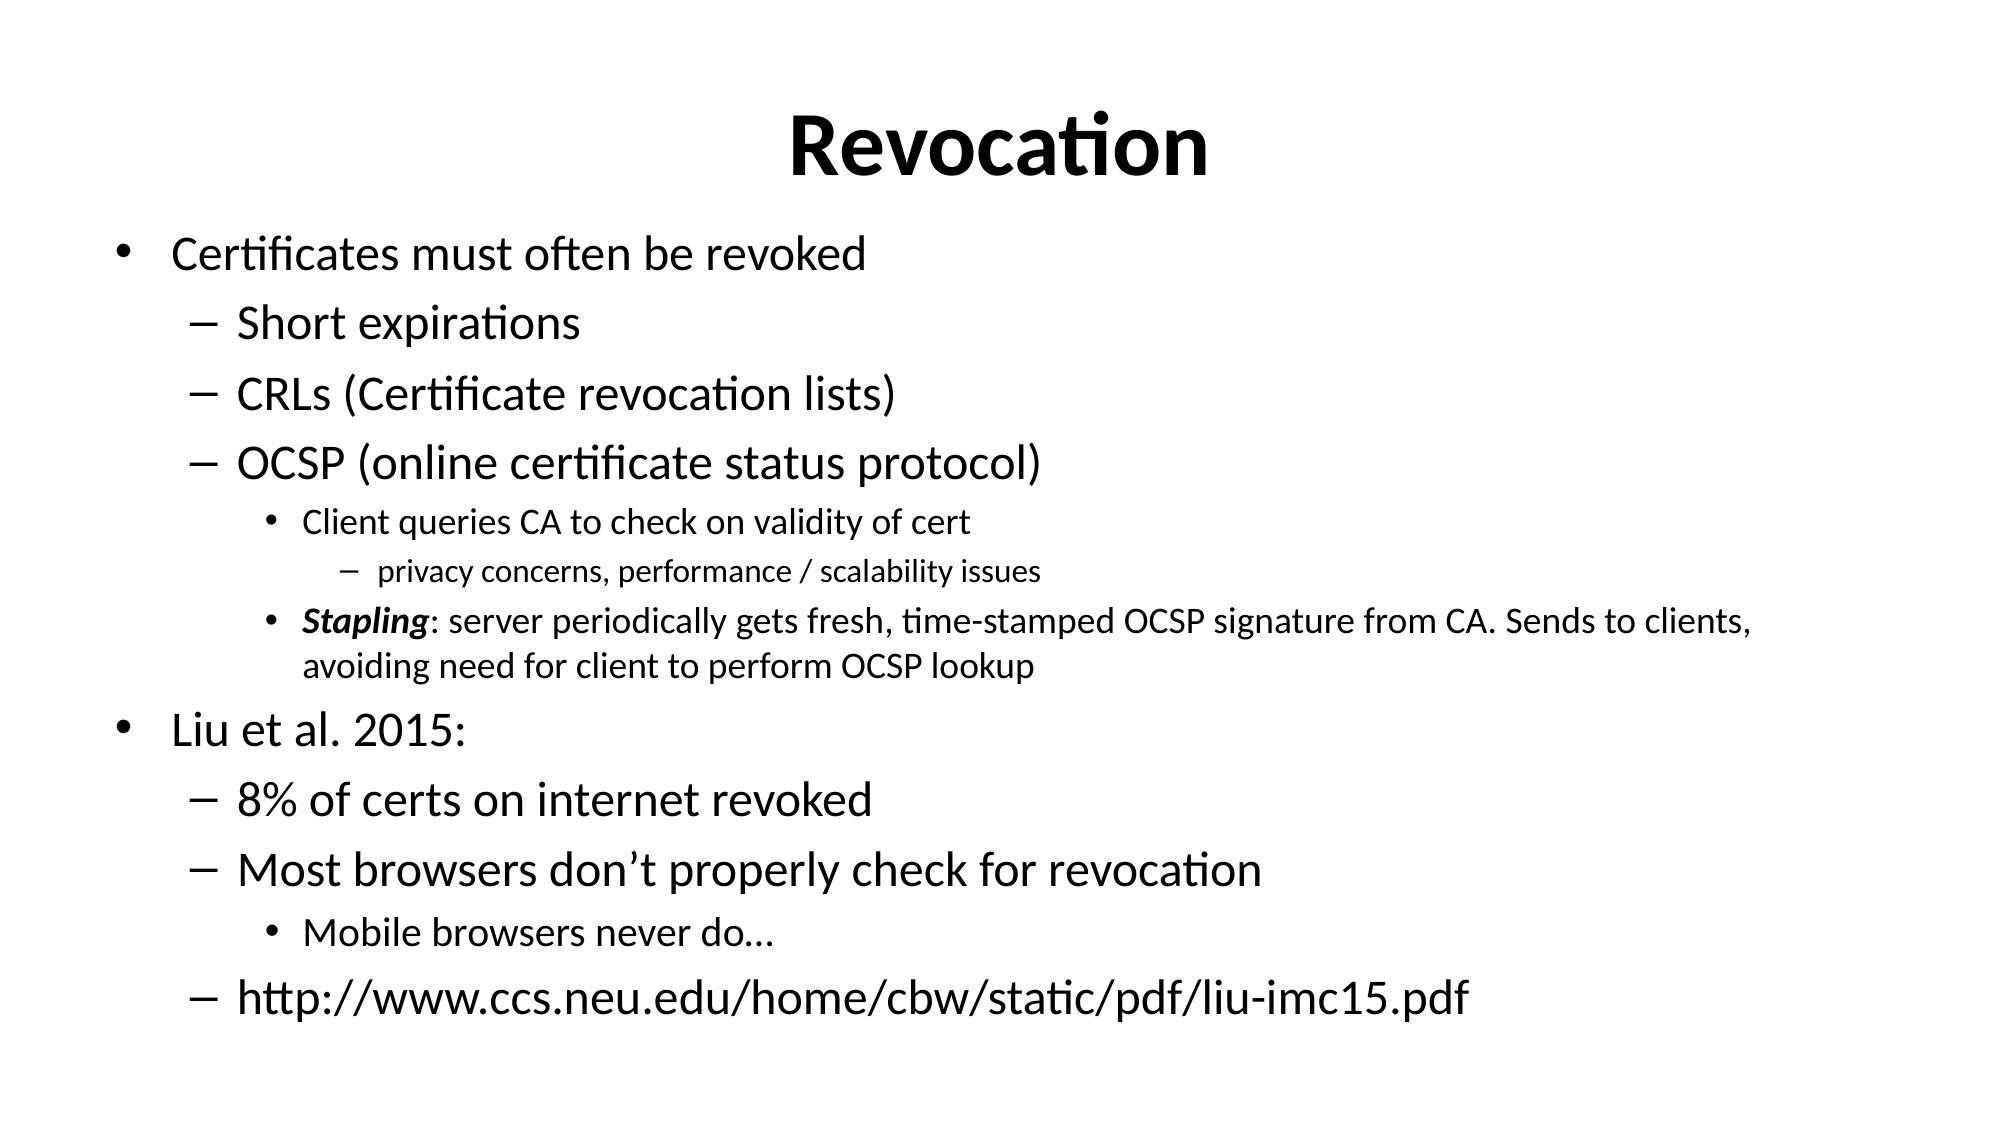

# Revocation
Certificates must often be revoked
Short expirations
CRLs (Certificate revocation lists)
OCSP (online certificate status protocol)
Client queries CA to check on validity of cert
privacy concerns, performance / scalability issues
Stapling: server periodically gets fresh, time-stamped OCSP signature from CA. Sends to clients, avoiding need for client to perform OCSP lookup
Liu et al. 2015:
8% of certs on internet revoked
Most browsers don’t properly check for revocation
Mobile browsers never do…
http://www.ccs.neu.edu/home/cbw/static/pdf/liu-imc15.pdf